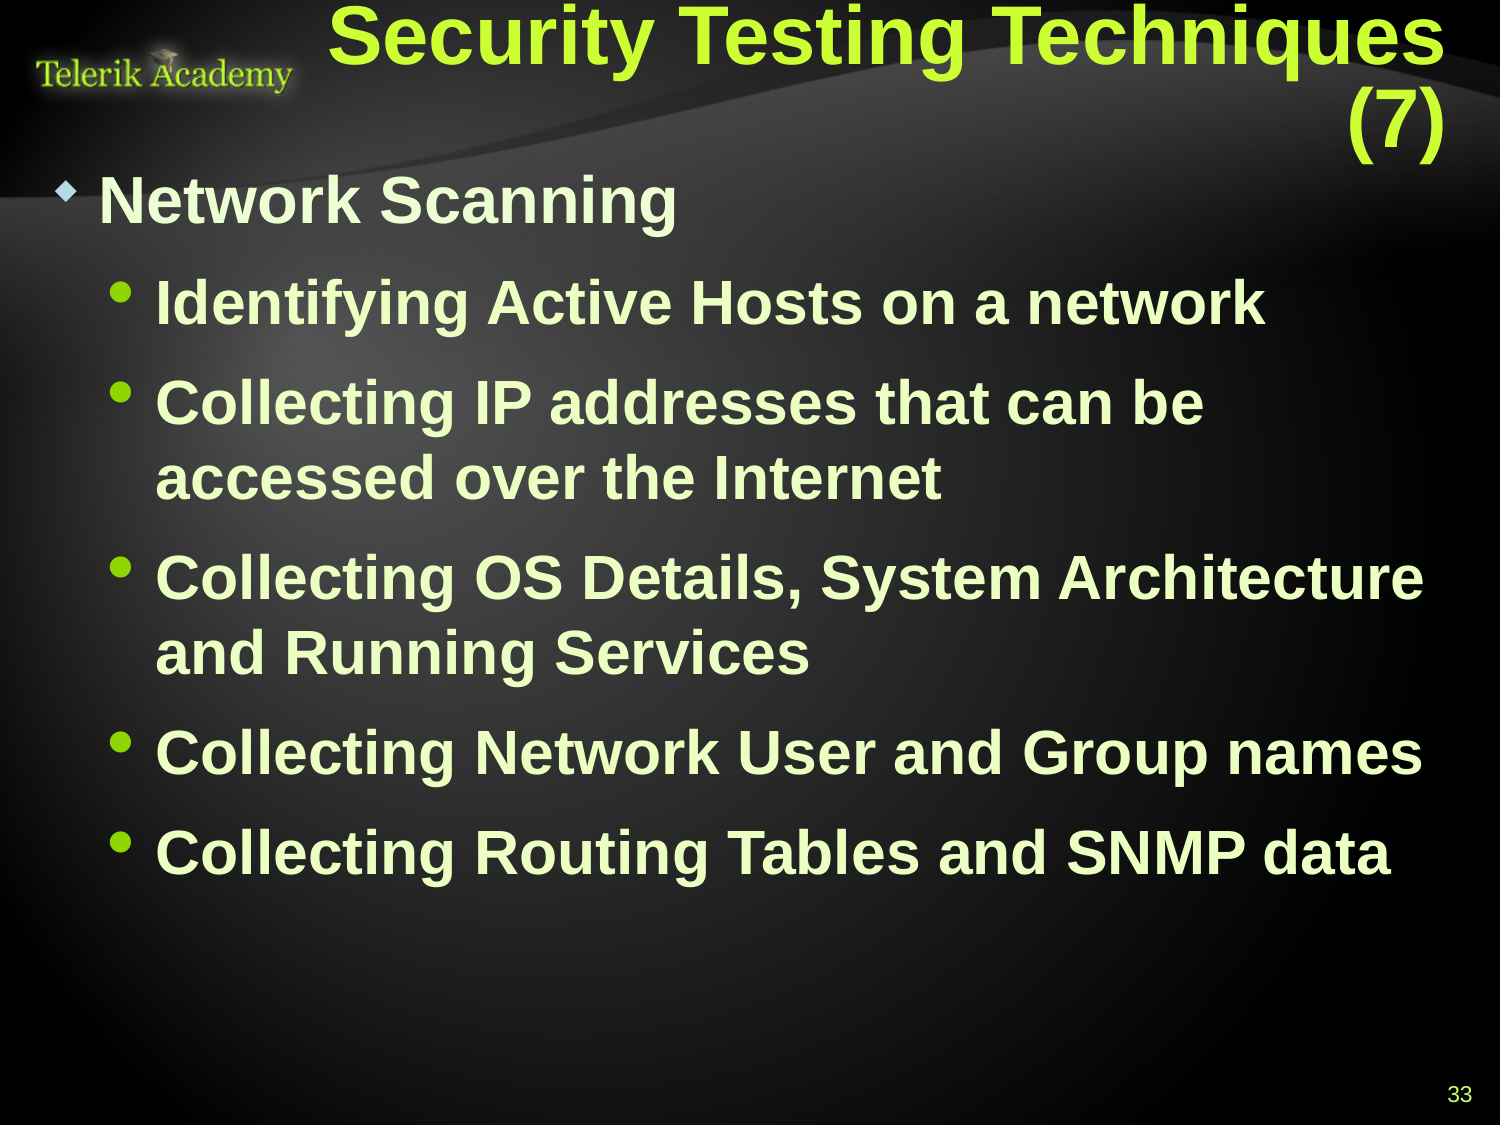

# Security Testing Techniques (7)
Network Scanning
Identifying Active Hosts on a network
Collecting IP addresses that can be accessed over the Internet
Collecting OS Details, System Architecture and Running Services
Collecting Network User and Group names
Collecting Routing Tables and SNMP data
33